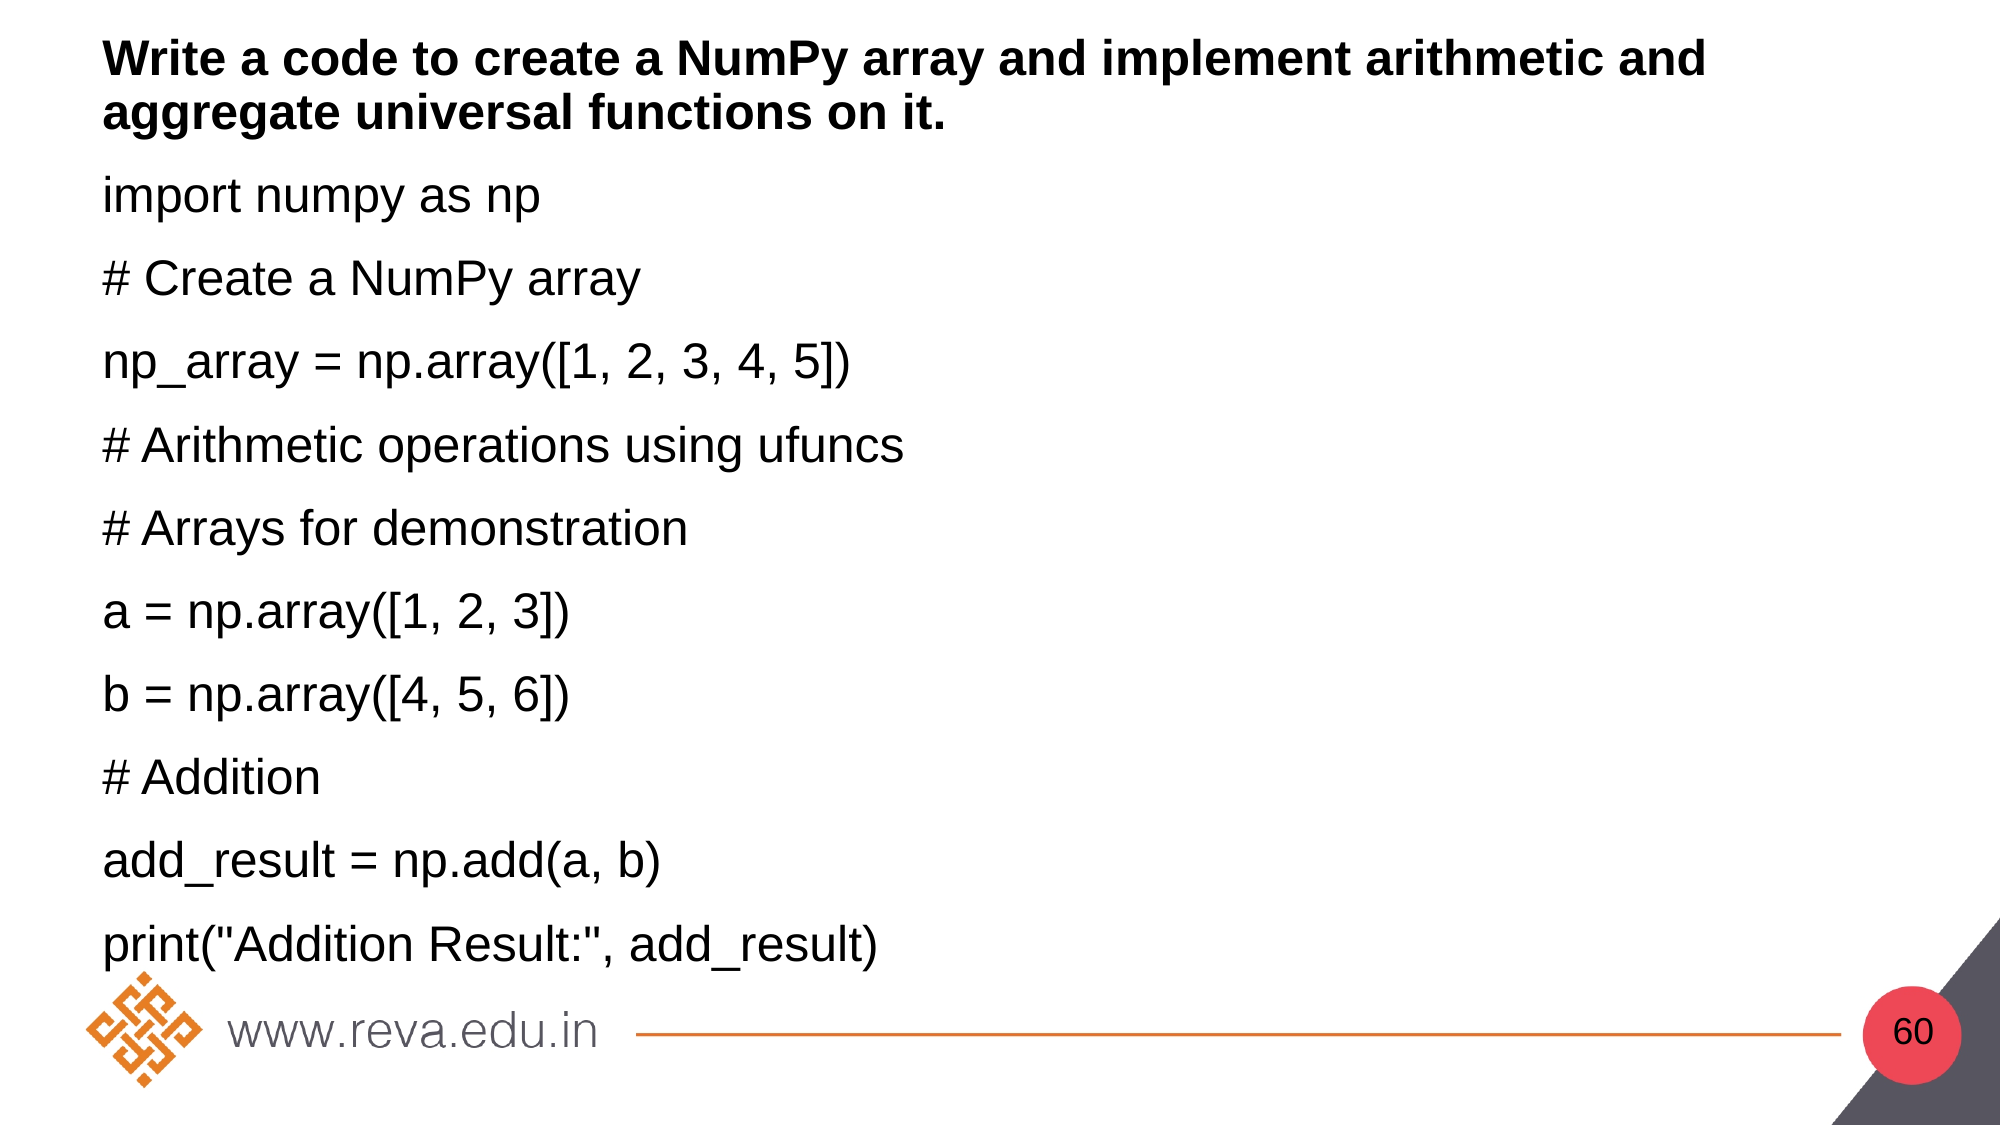

Write a code to create a NumPy array and implement arithmetic and aggregate universal functions on it.
import numpy as np
# Create a NumPy array
np_array = np.array([1, 2, 3, 4, 5])
# Arithmetic operations using ufuncs
# Arrays for demonstration
a = np.array([1, 2, 3])
b = np.array([4, 5, 6])
# Addition
add_result = np.add(a, b)
print("Addition Result:", add_result)

60